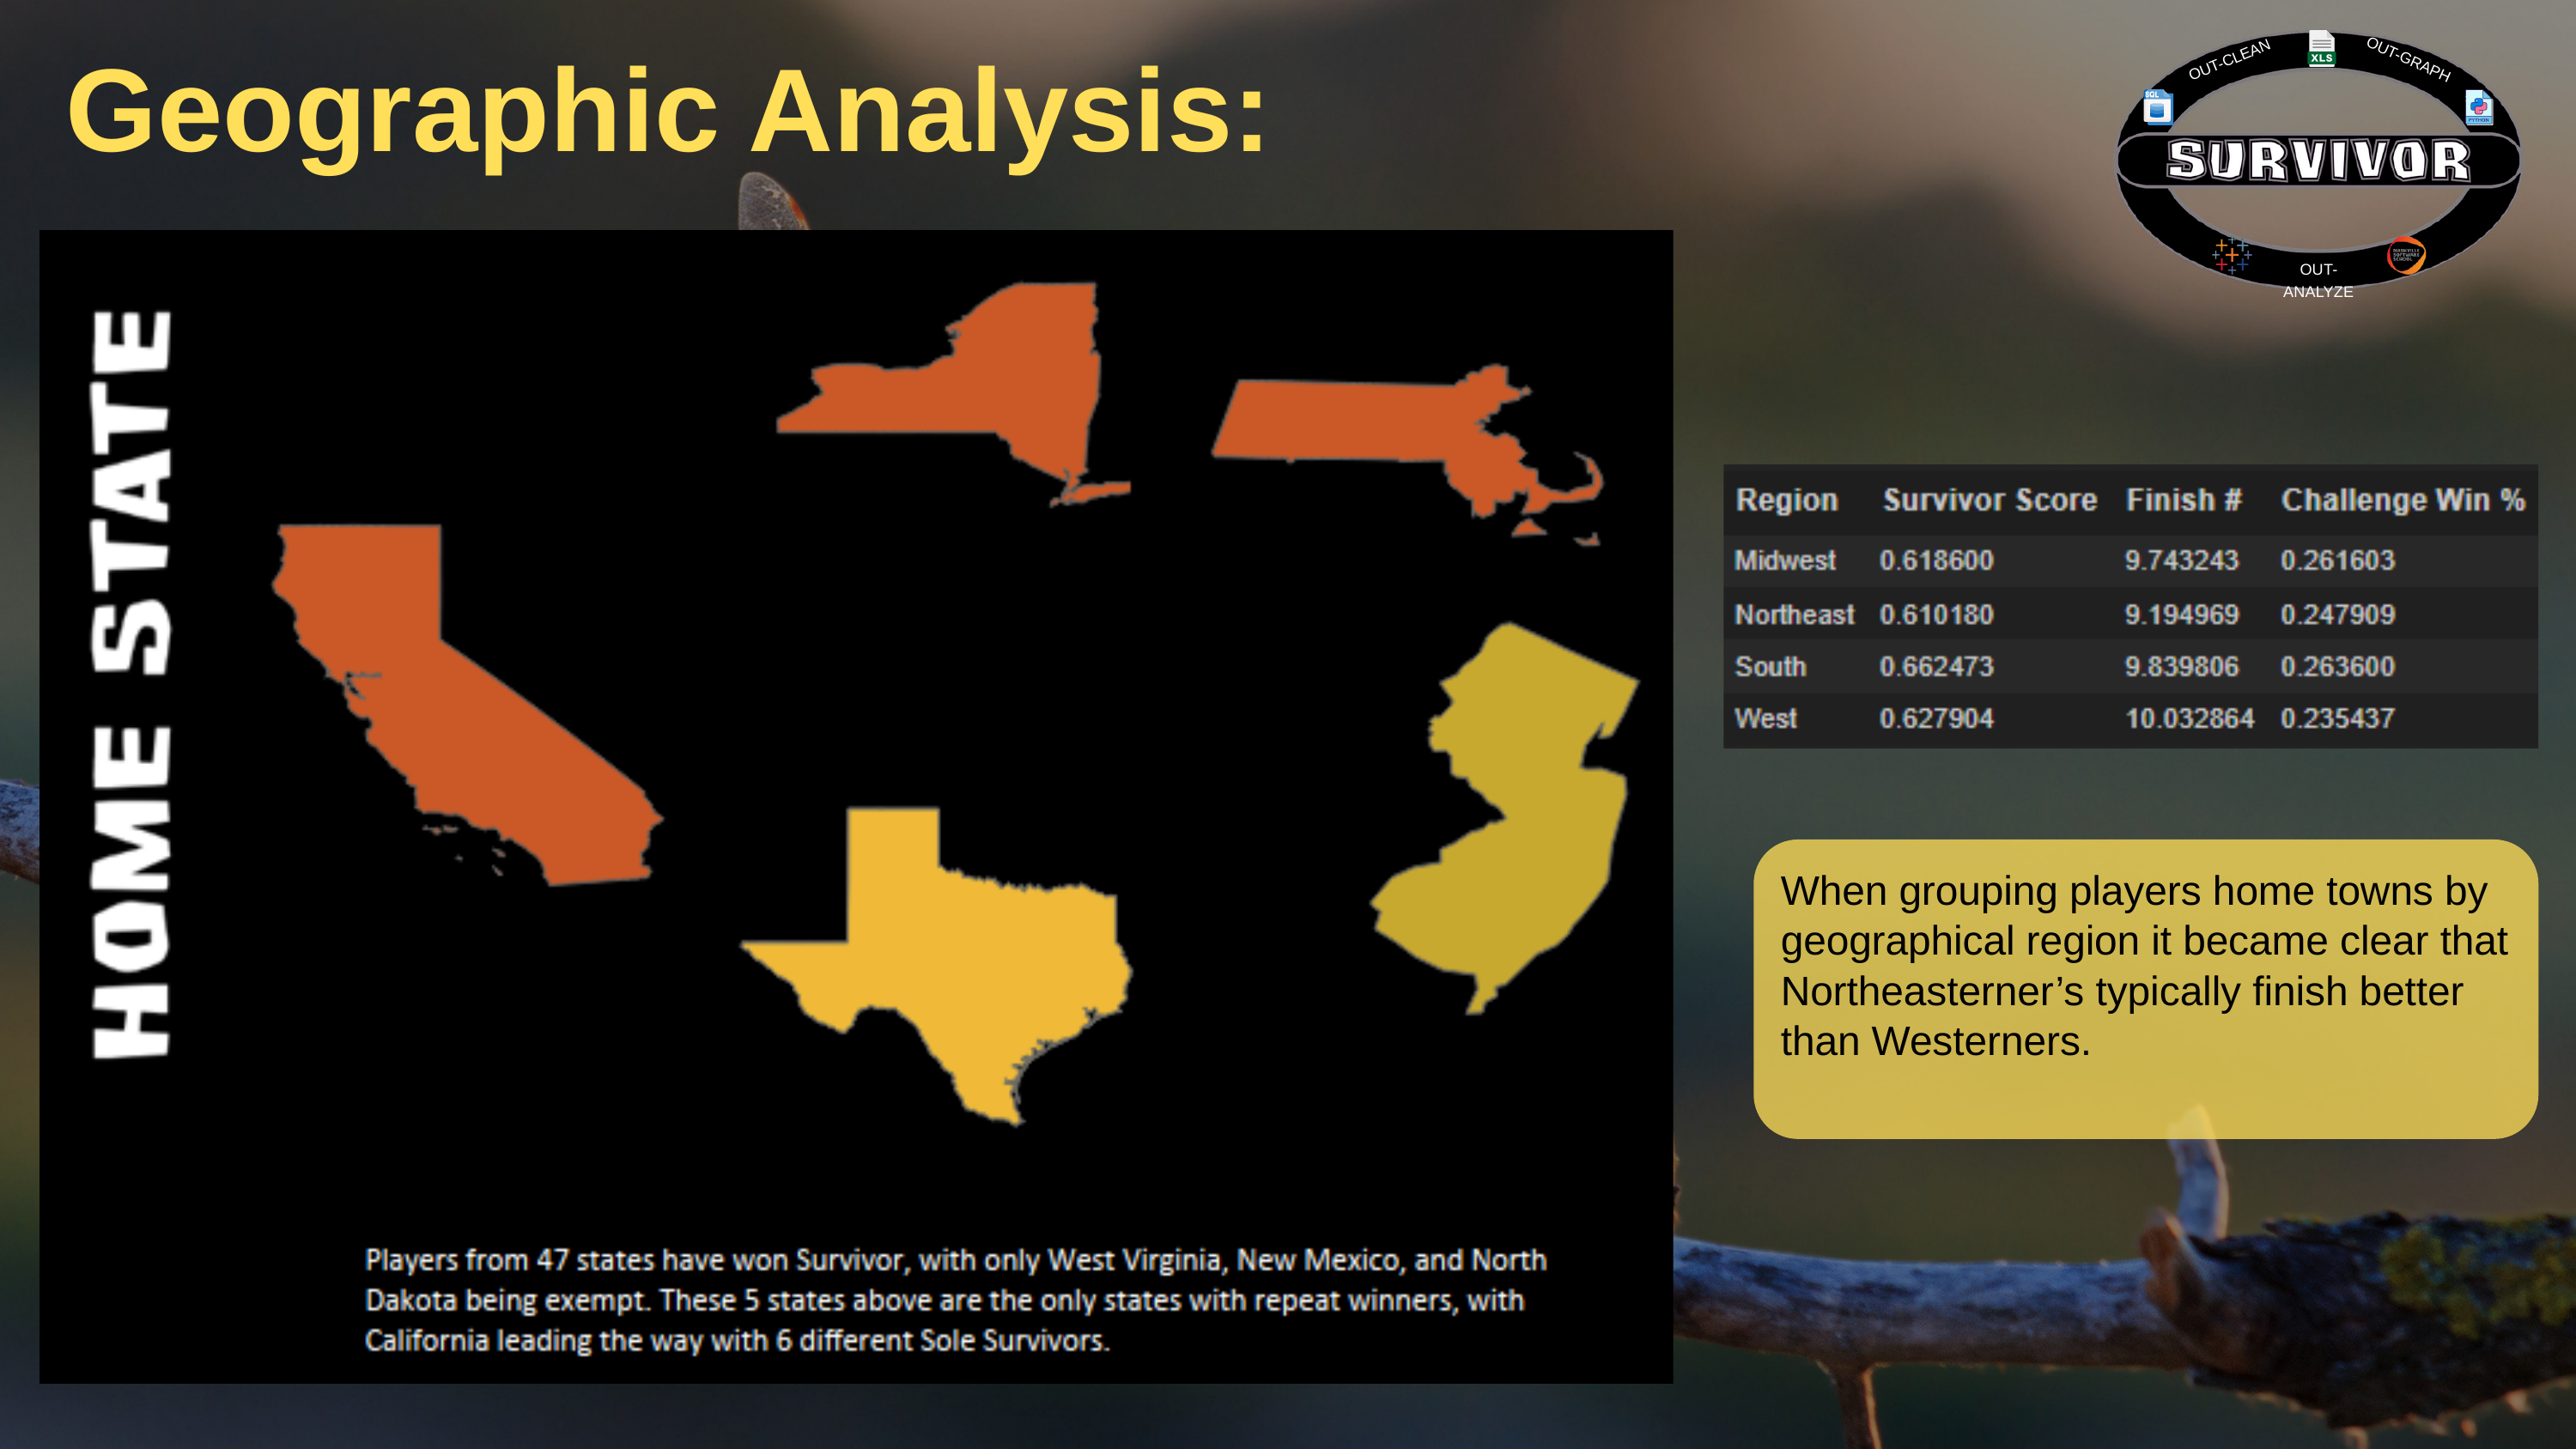

OUT-GRAPH
OUT-CLEAN

OUT-ANALYZE
Geographic Analysis:

When grouping players home towns by geographical region it became clear that Northeasterner’s typically finish better than Westerners.